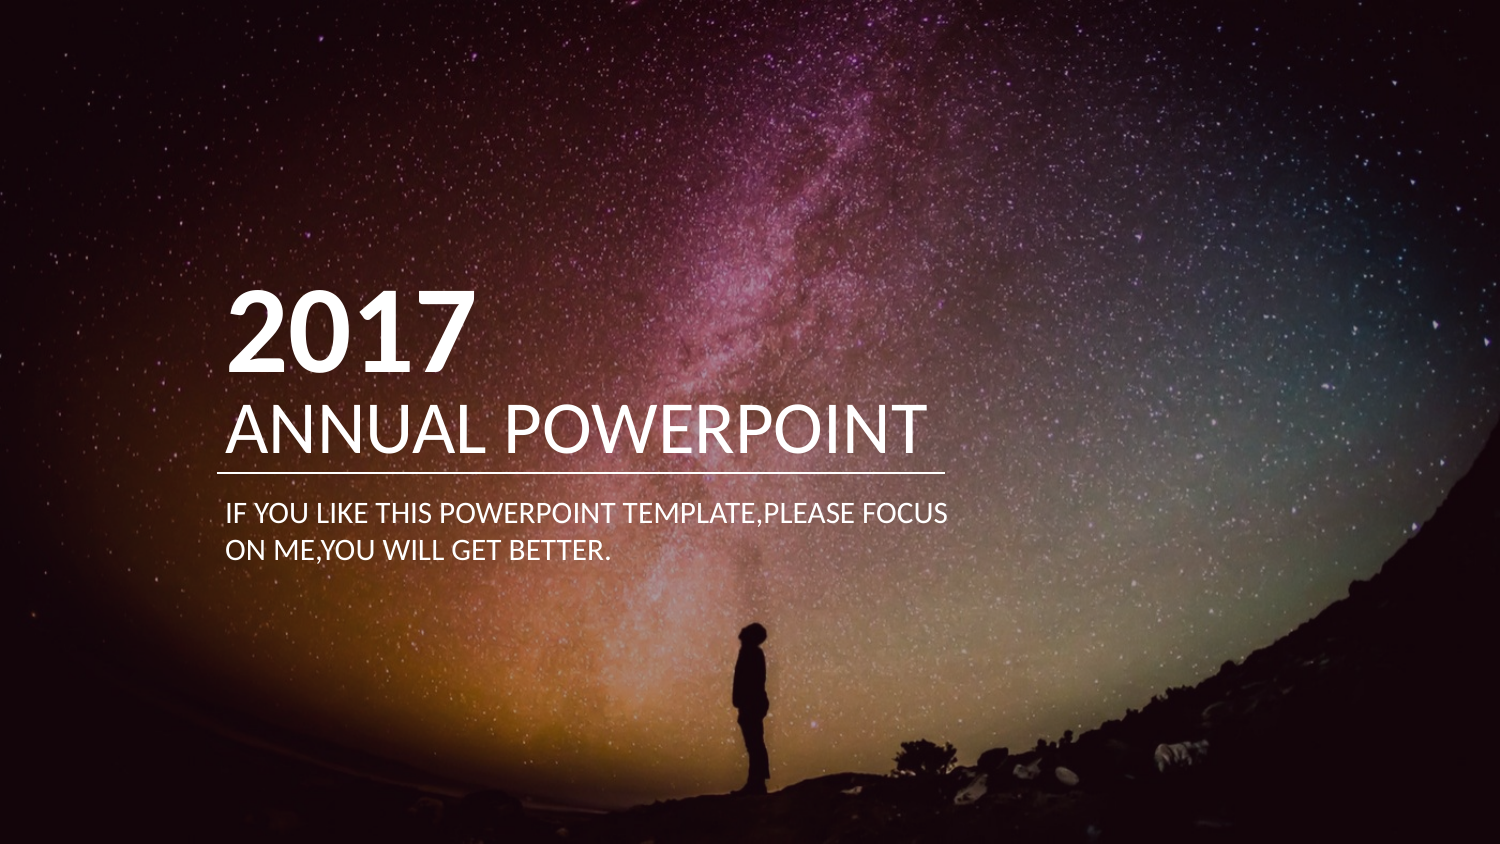

2017
ANNUAL POWERPOINT
IF YOU LIKE THIS POWERPOINT TEMPLATE,PLEASE FOCUS ON ME,YOU WILL GET BETTER.